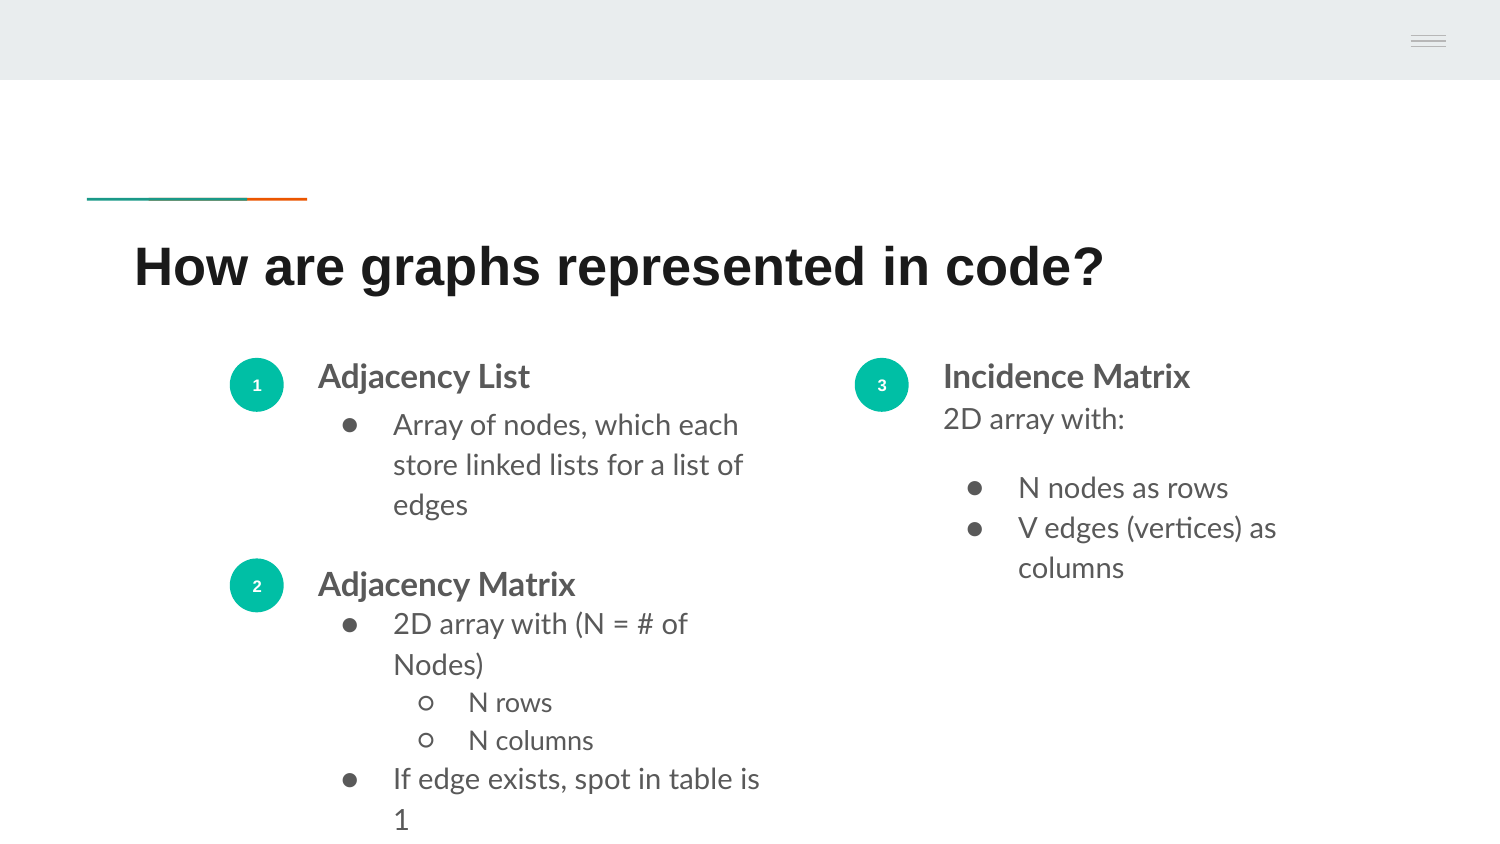

# How are graphs represented in code?
Adjacency List
Incidence Matrix
1
3
Array of nodes, which each store linked lists for a list of edges
2D array with:
N nodes as rows
V edges (vertices) as columns
Adjacency Matrix
2
2D array with (N = # of Nodes)
N rows
N columns
If edge exists, spot in table is 1